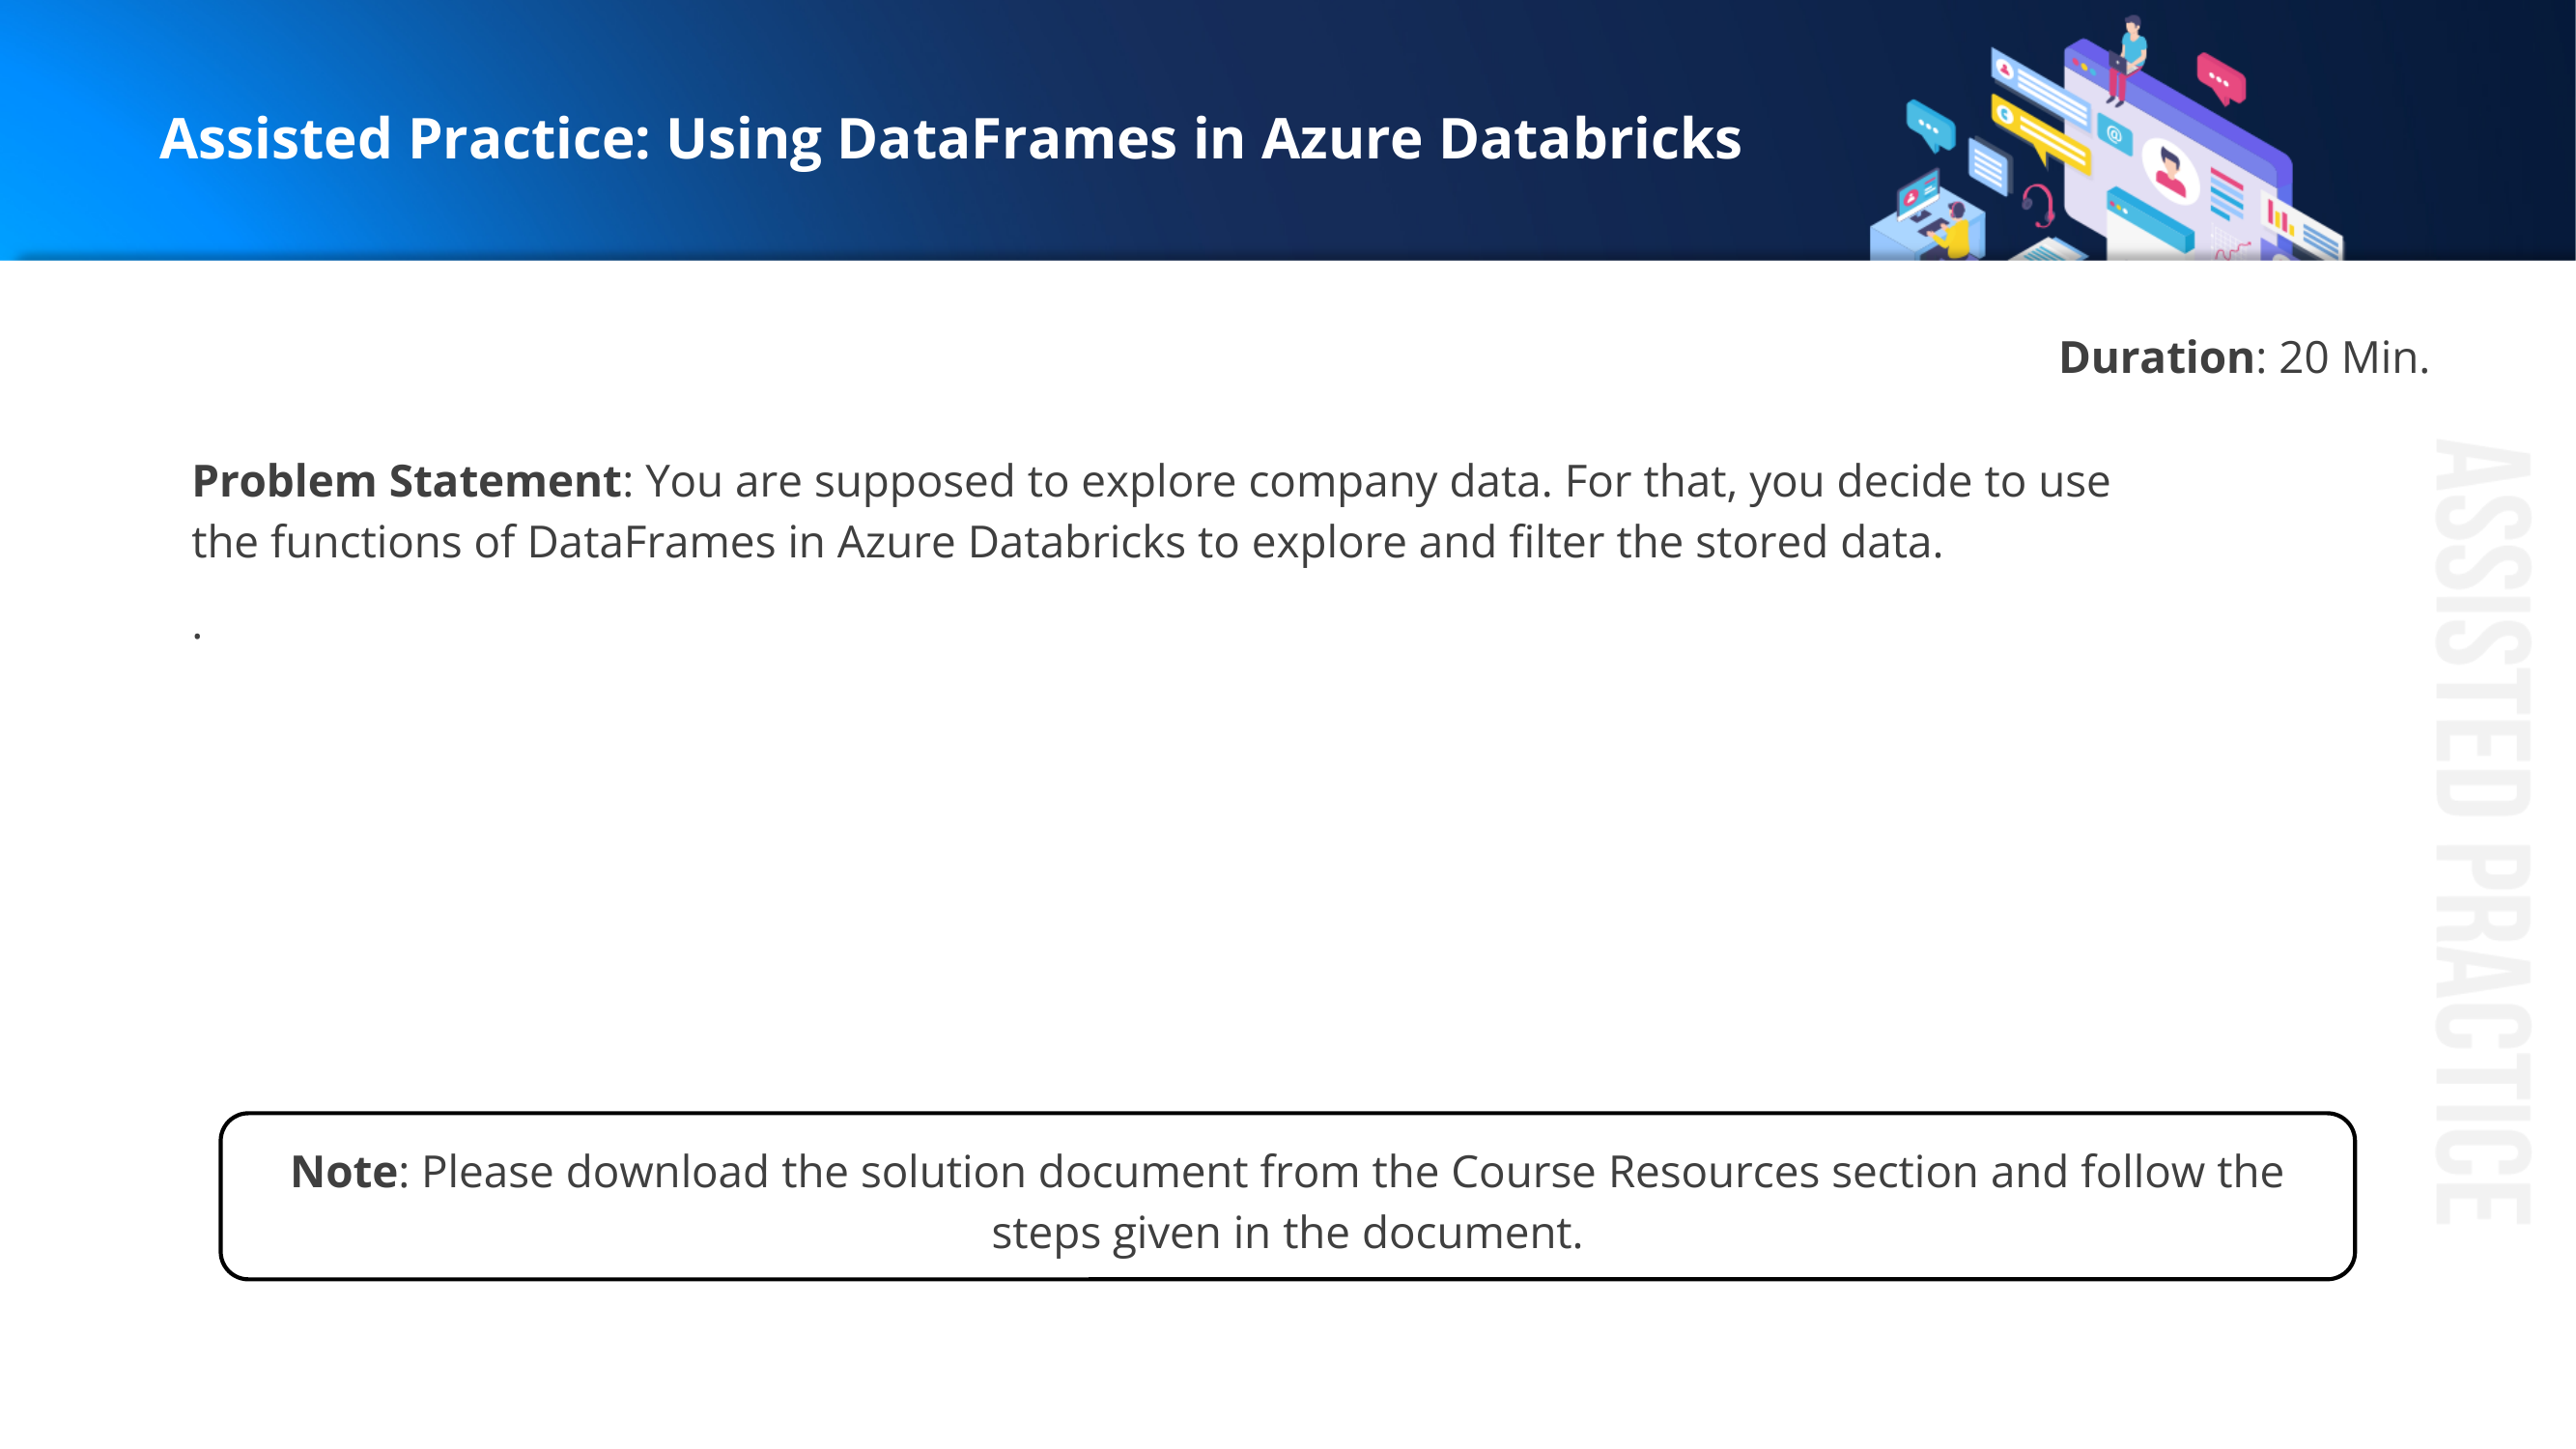

# Assisted Practice: Using DataFrames in Azure Databricks
Duration: 20 Min.
Problem Statement: You are supposed to explore company data. For that, you decide to use the functions of DataFrames in Azure Databricks to explore and filter the stored data.
.

Note: Please download the solution document from the Course Resources section and follow the steps given in the document.